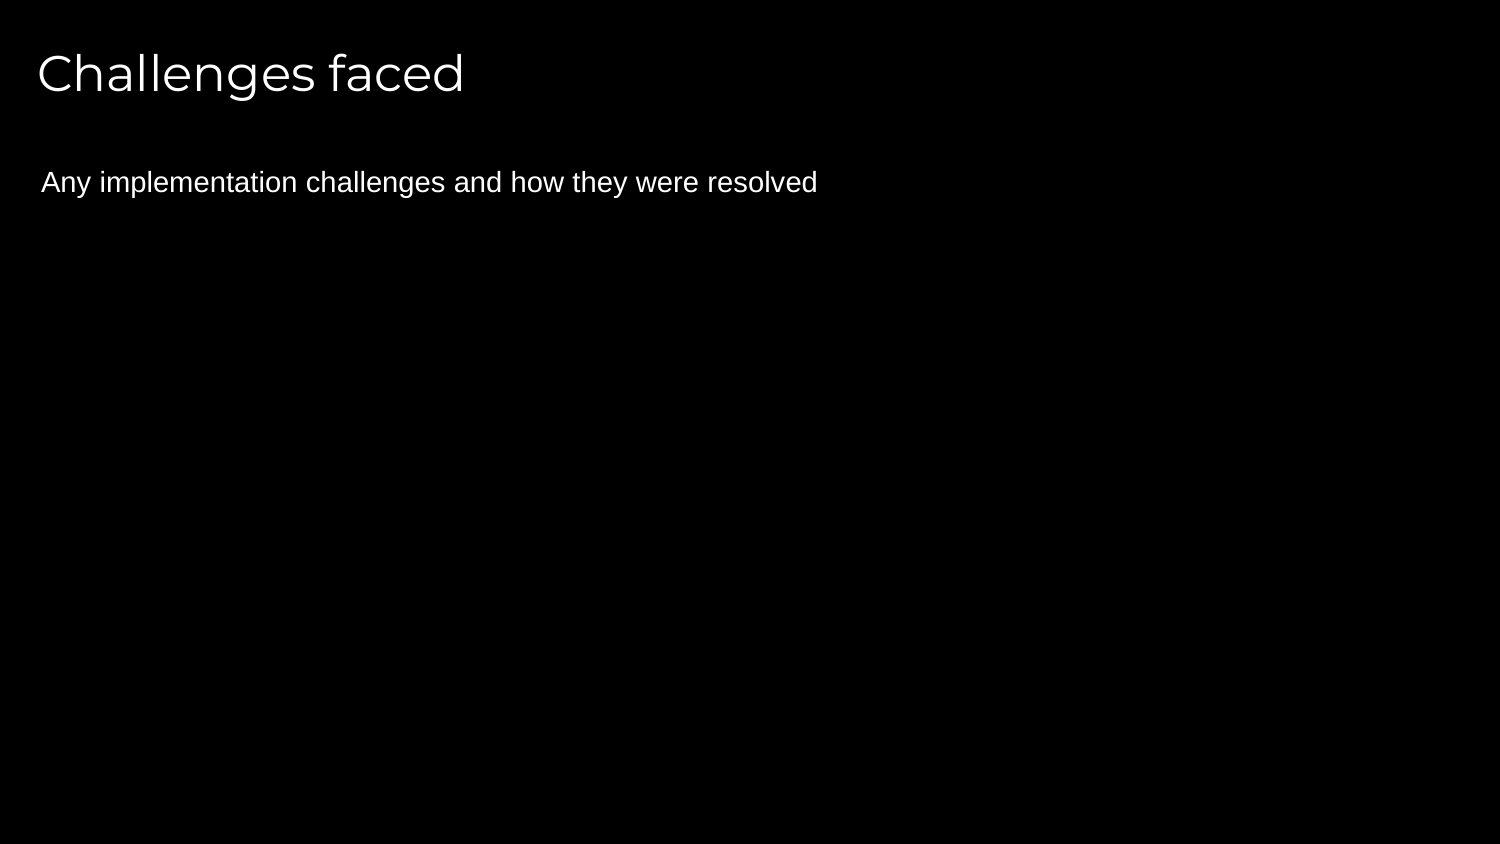

Challenges faced

Any implementation challenges and how they were resolved